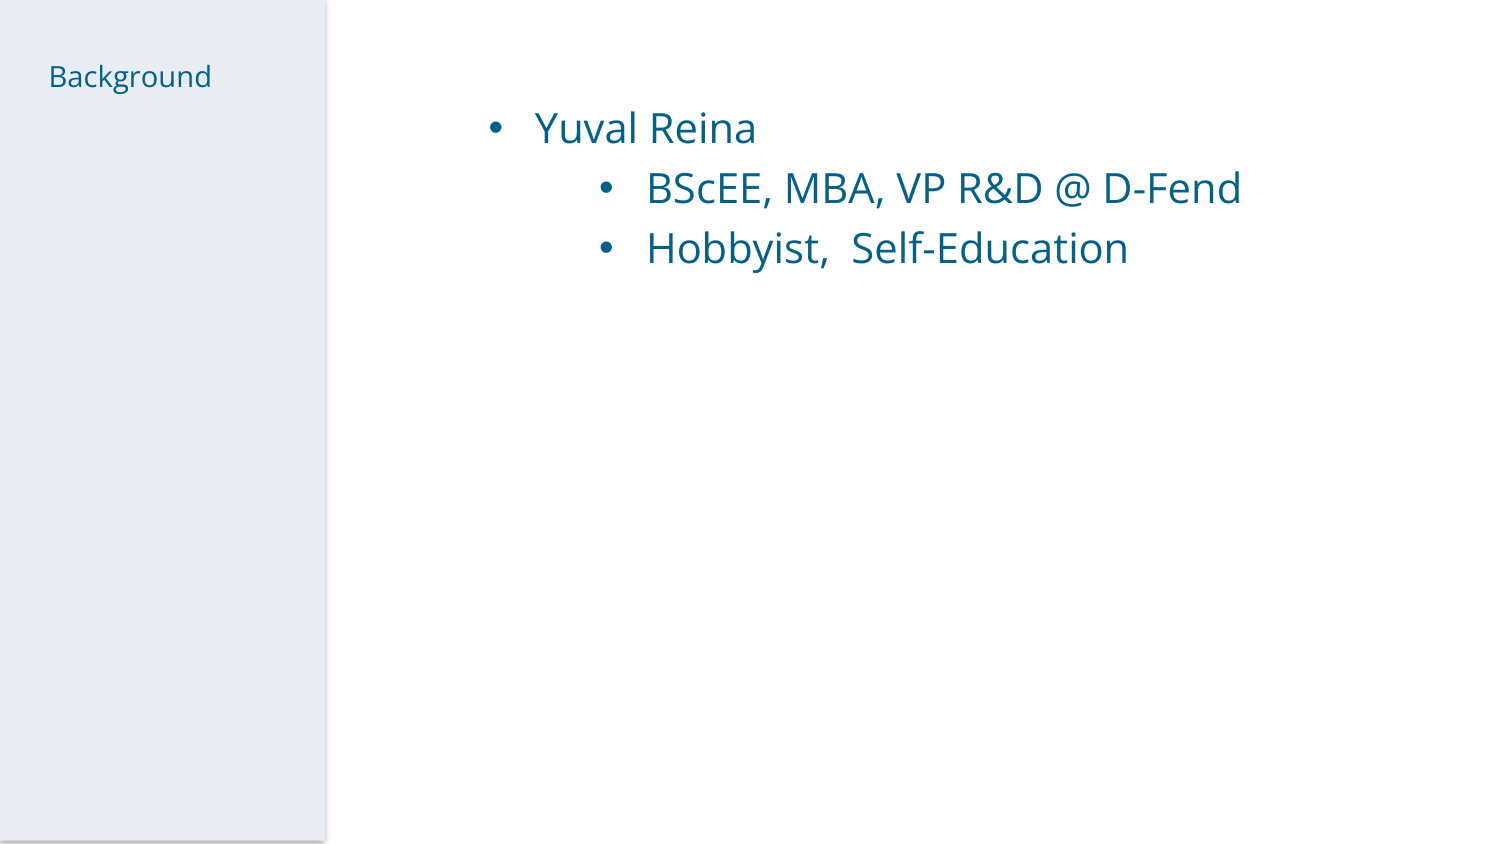

Yuval Reina
BScEE, MBA, VP R&D @ D-Fend
Hobbyist,  Self-Education

Background